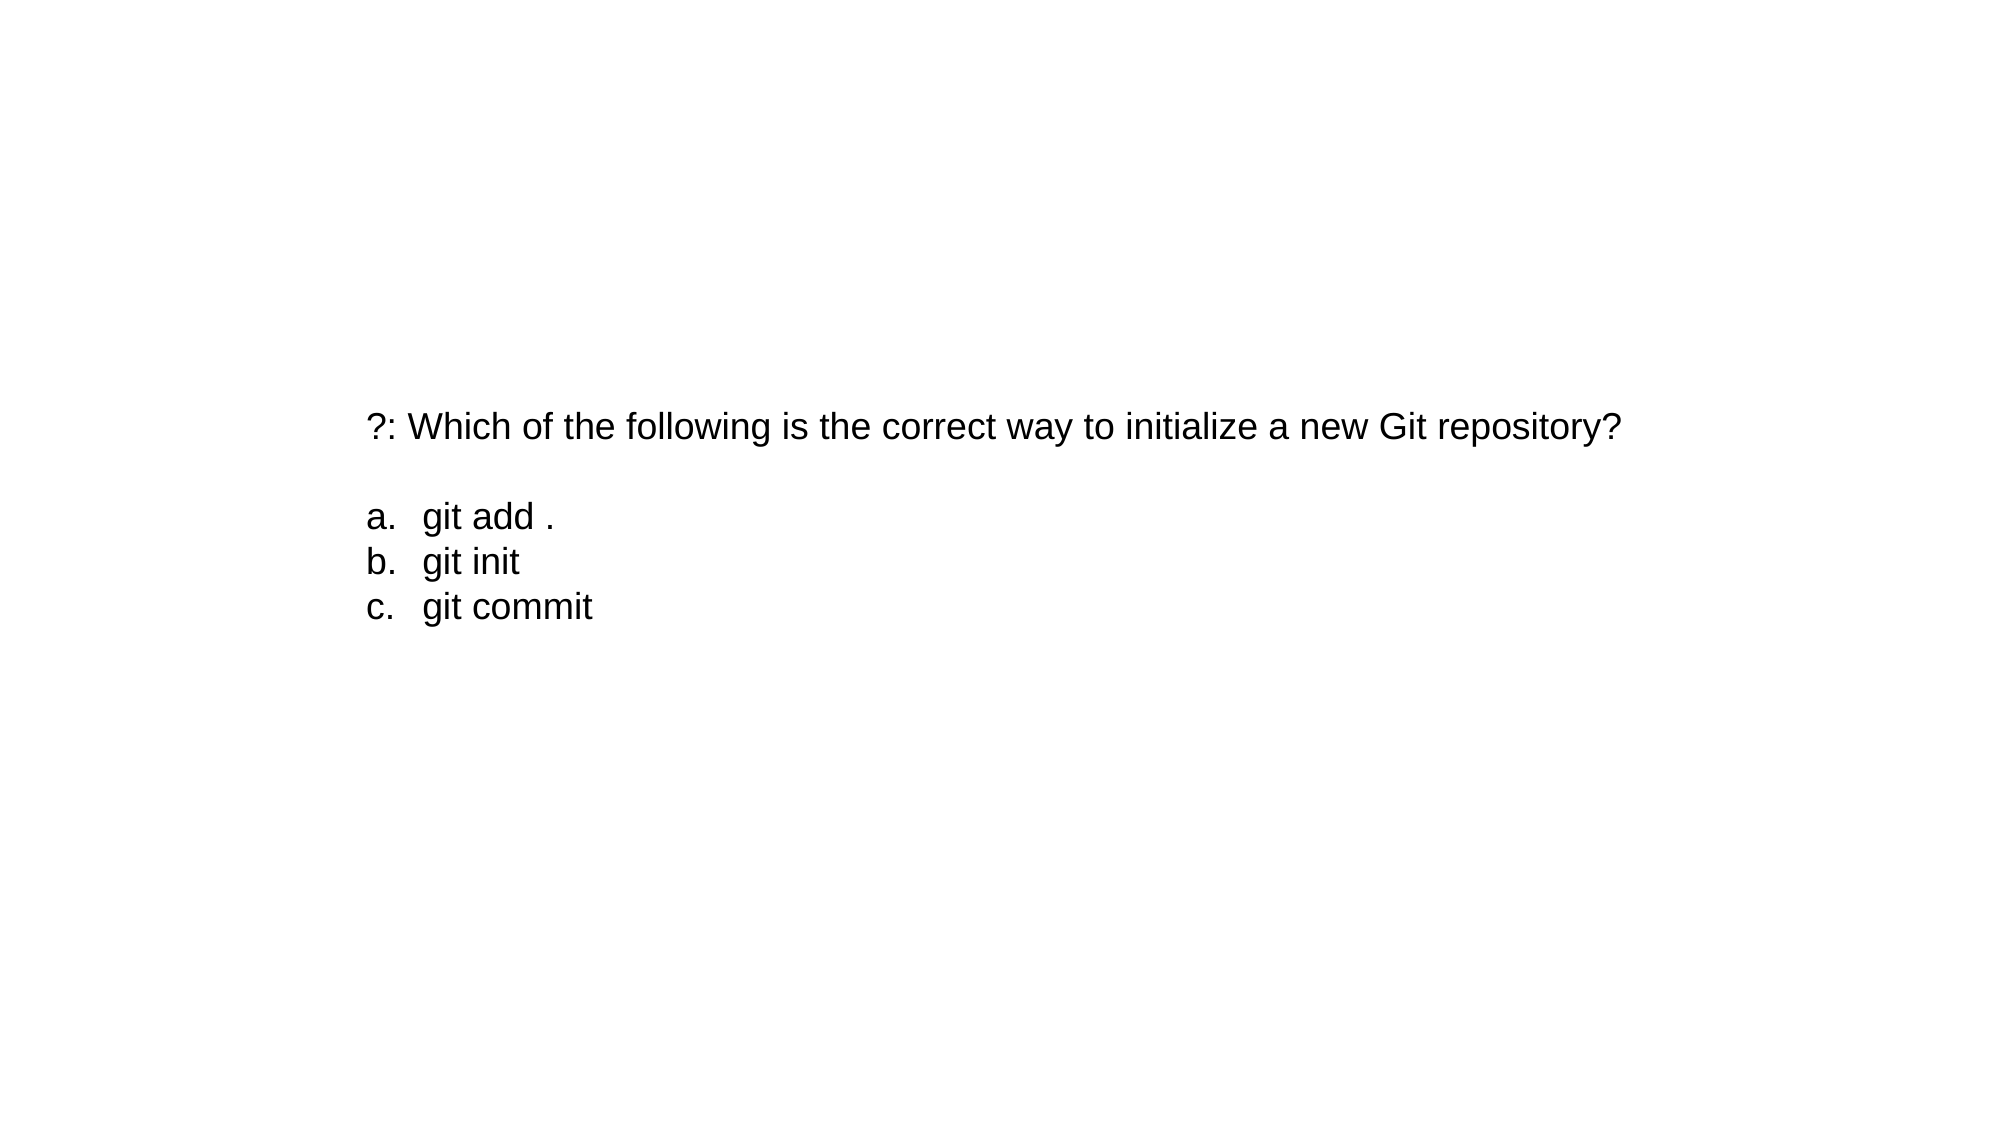

?: Which of the following is the correct way to initialize a new Git repository?

git add .
git init
git commit